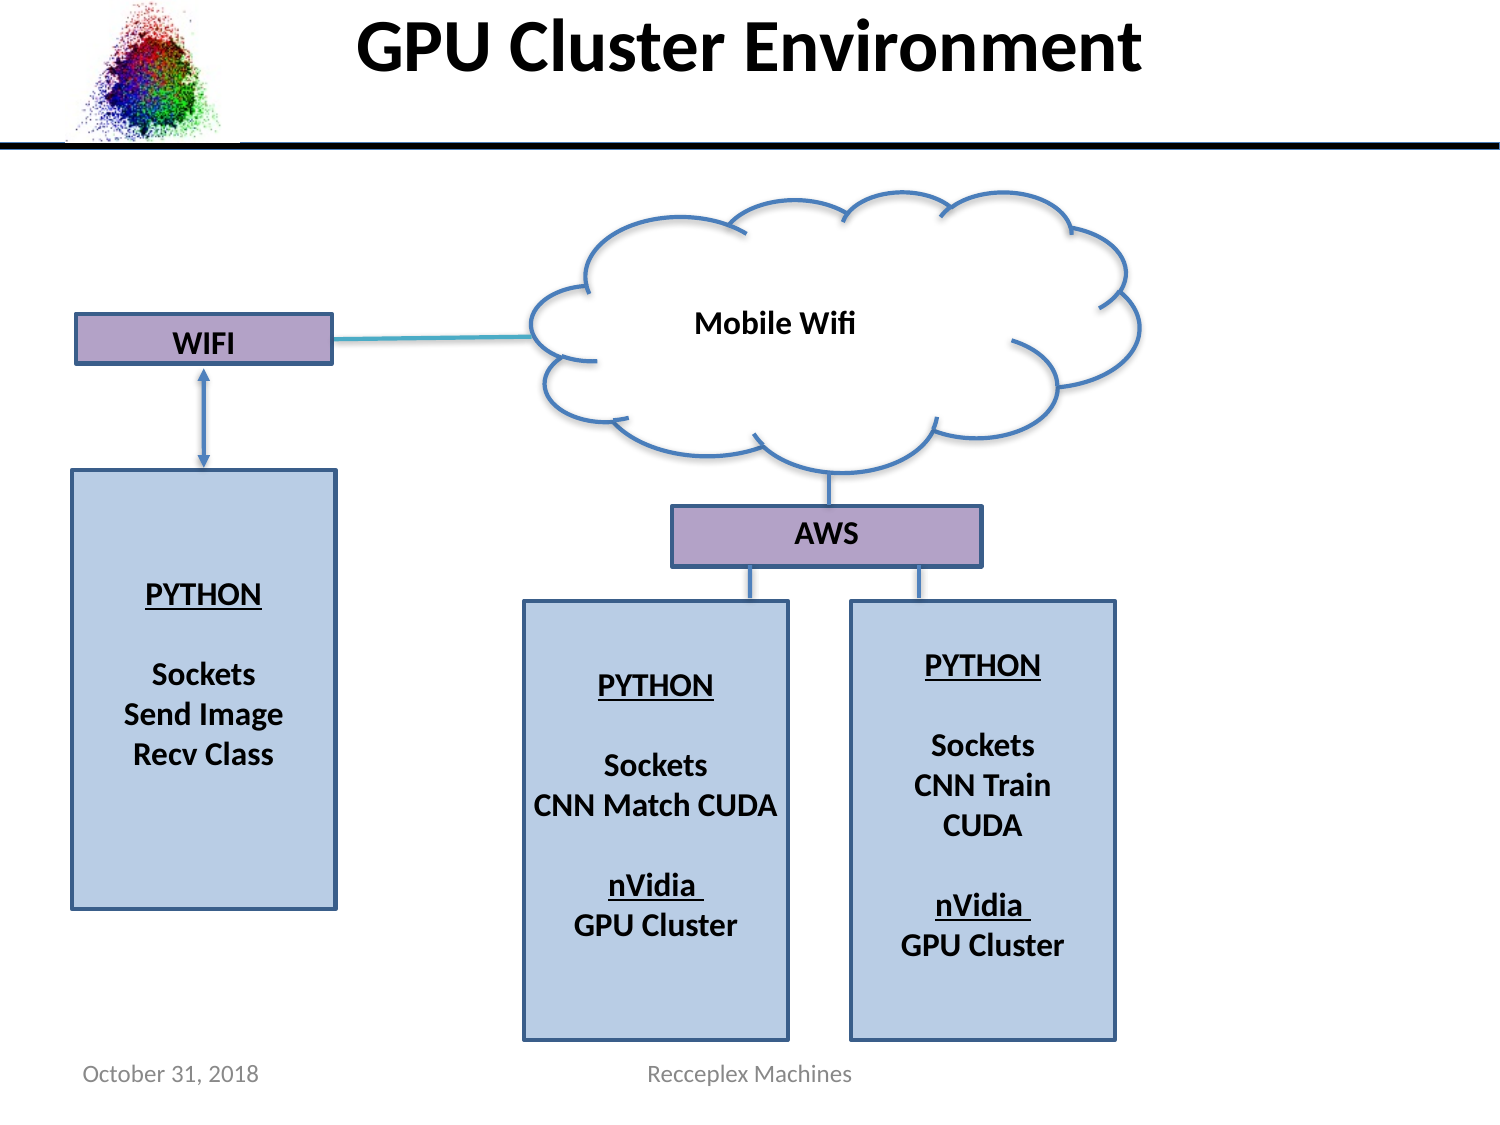

GPU Cluster Environment

Mobile Wifi

WIFI

PYTHON

Sockets
Send Image
Recv Class

AWS

PYTHON

Sockets
CNN Match CUDA

nVidia
GPU Cluster

PYTHON

Sockets
CNN Train
CUDA

nVidia
GPU Cluster

October 31, 2018
Recceplex Machines